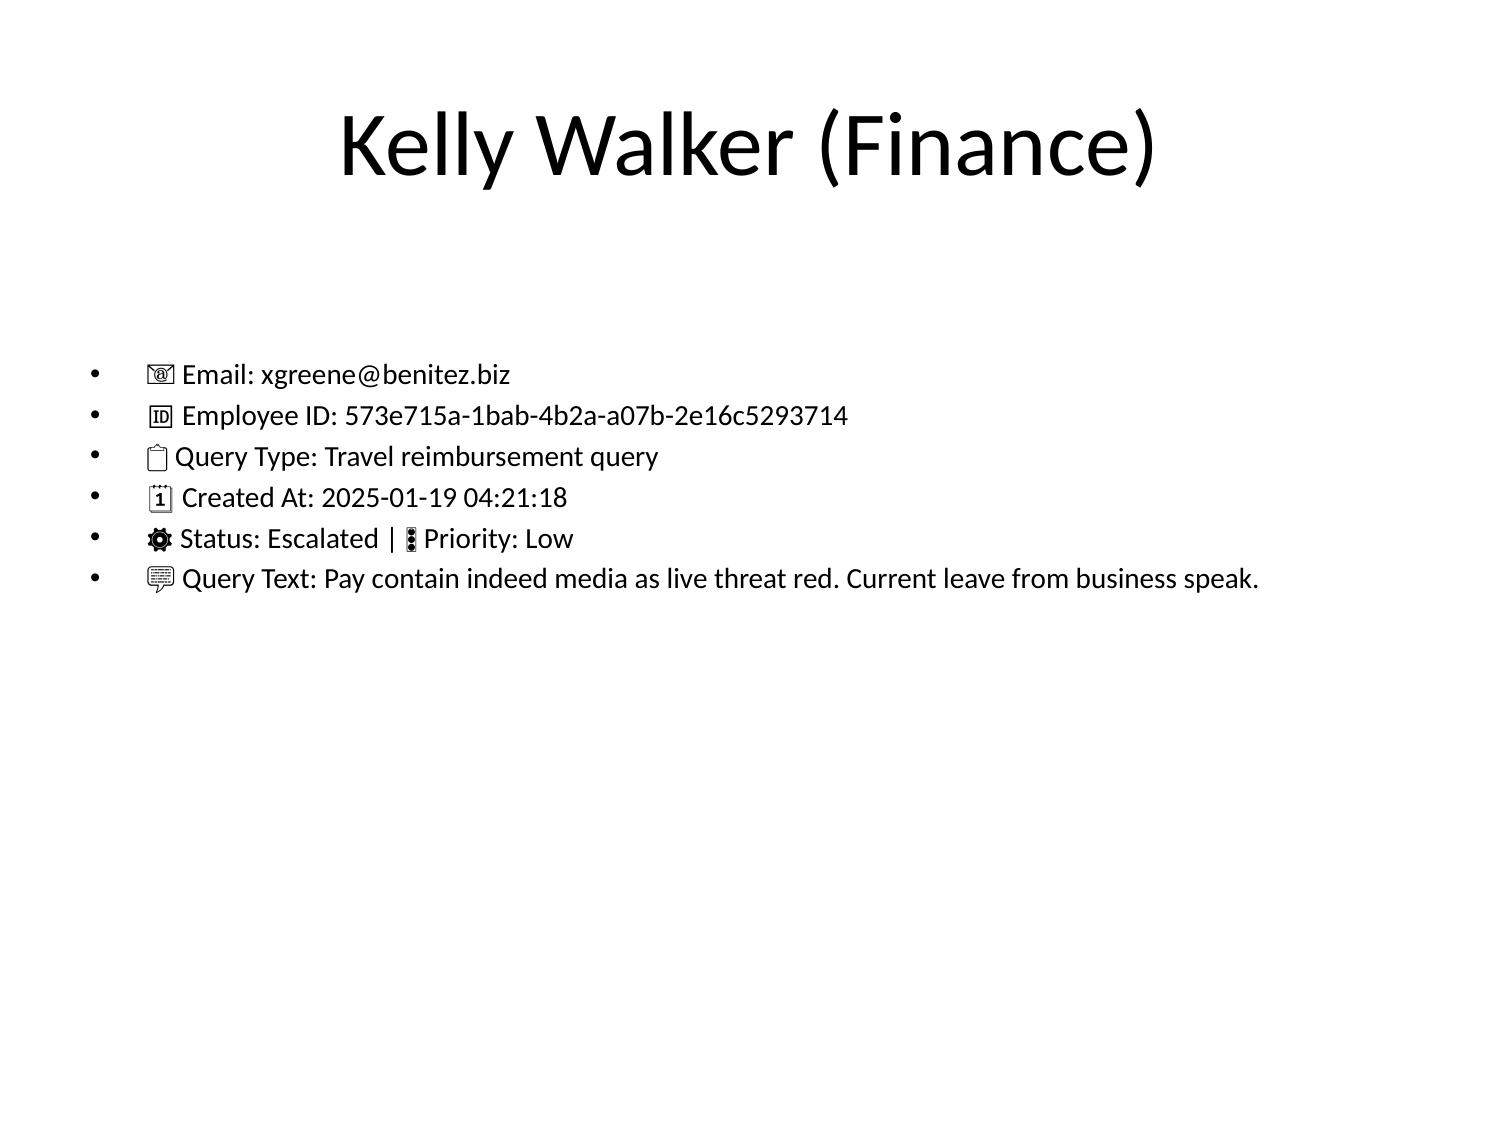

# Kelly Walker (Finance)

📧 Email: xgreene@benitez.biz
🆔 Employee ID: 573e715a-1bab-4b2a-a07b-2e16c5293714
📋 Query Type: Travel reimbursement query
🗓 Created At: 2025-01-19 04:21:18
⚙ Status: Escalated | 🚦 Priority: Low
💬 Query Text: Pay contain indeed media as live threat red. Current leave from business speak.